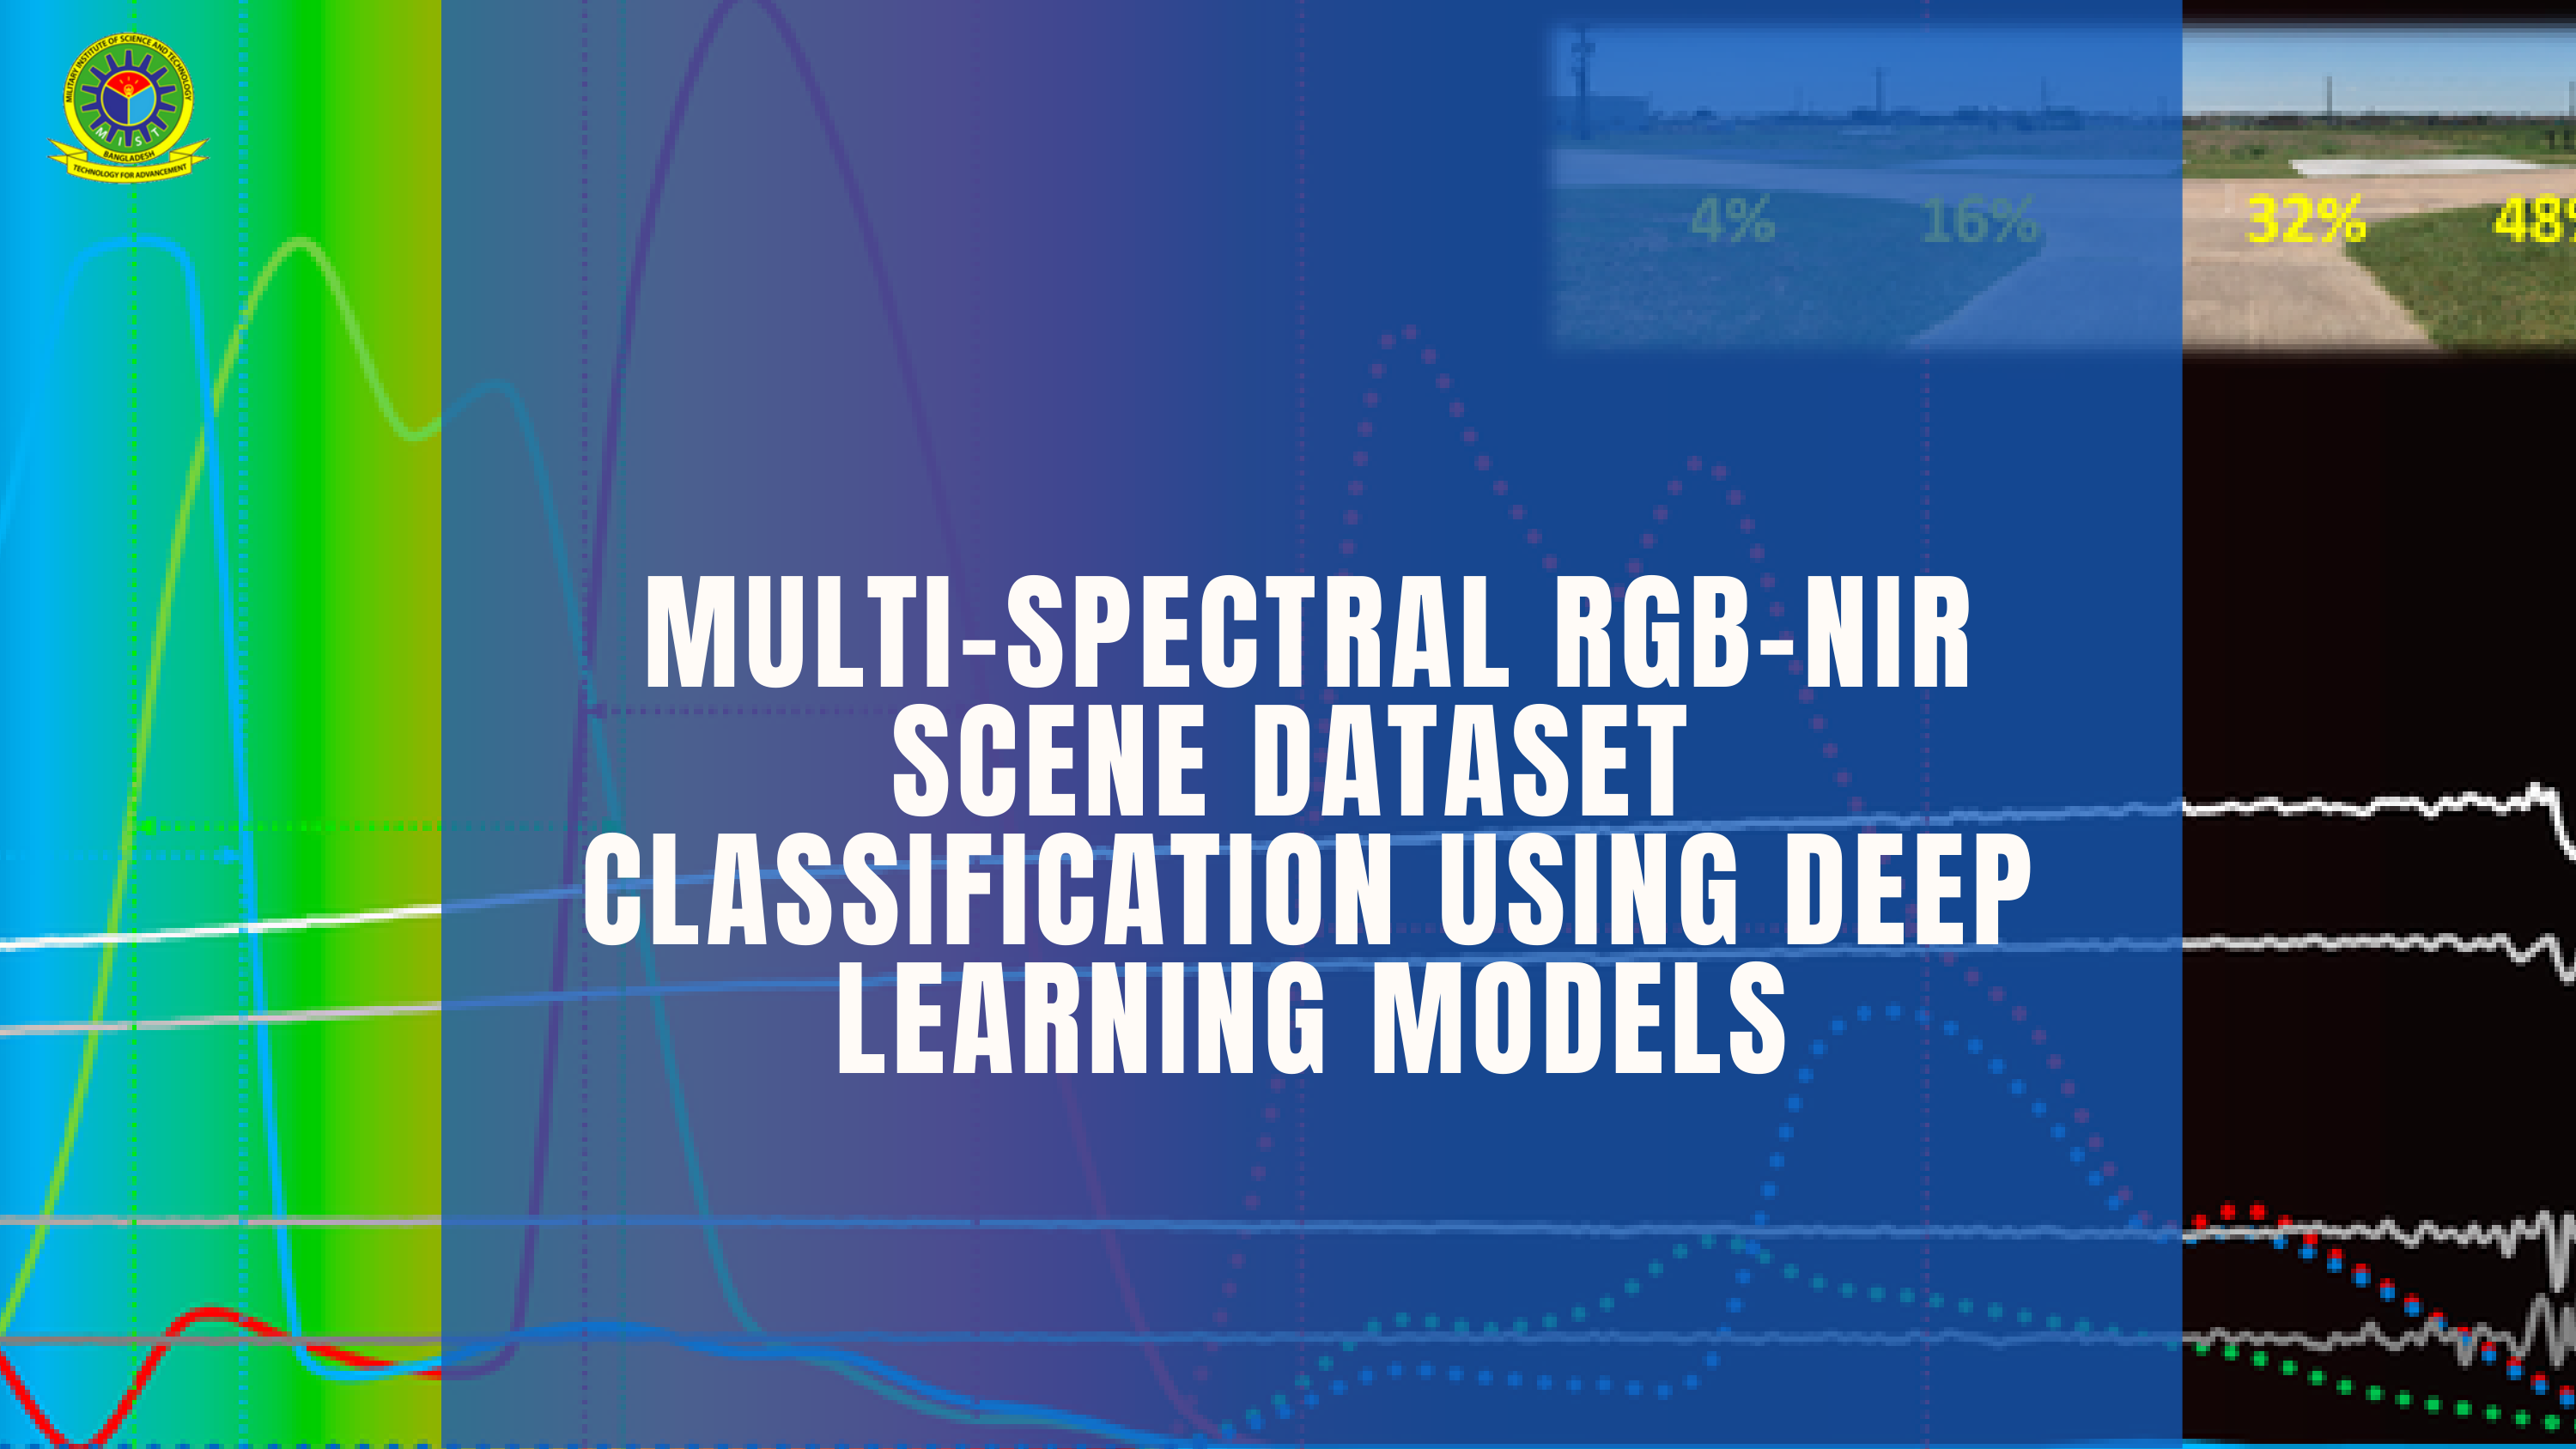

MULTI-SPECTRAL RGB-NIR SCENE DATASET  CLASSIFICATION USING DEEP LEARNING MODELS